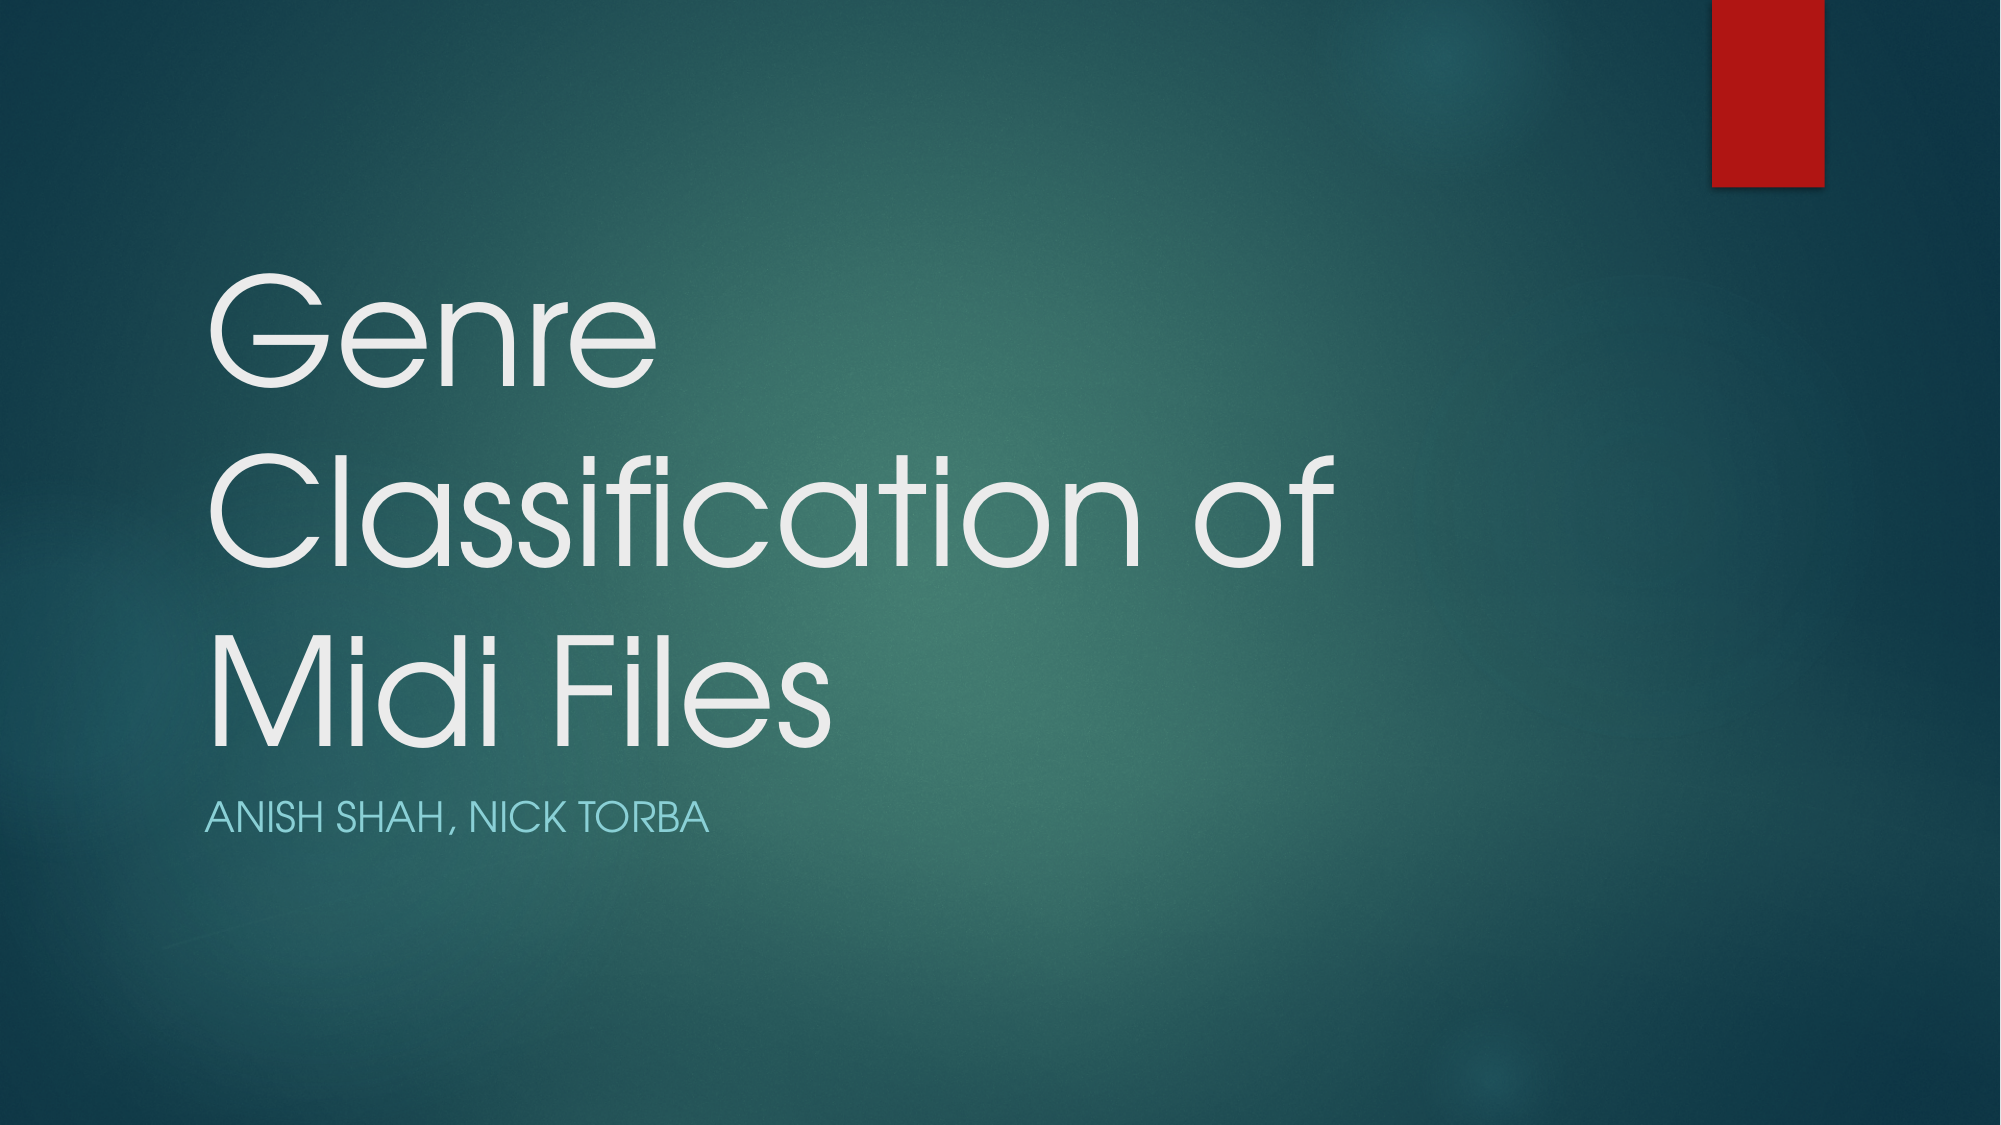

# Genre Classification of Midi Files
Anish Shah, Nick Torba